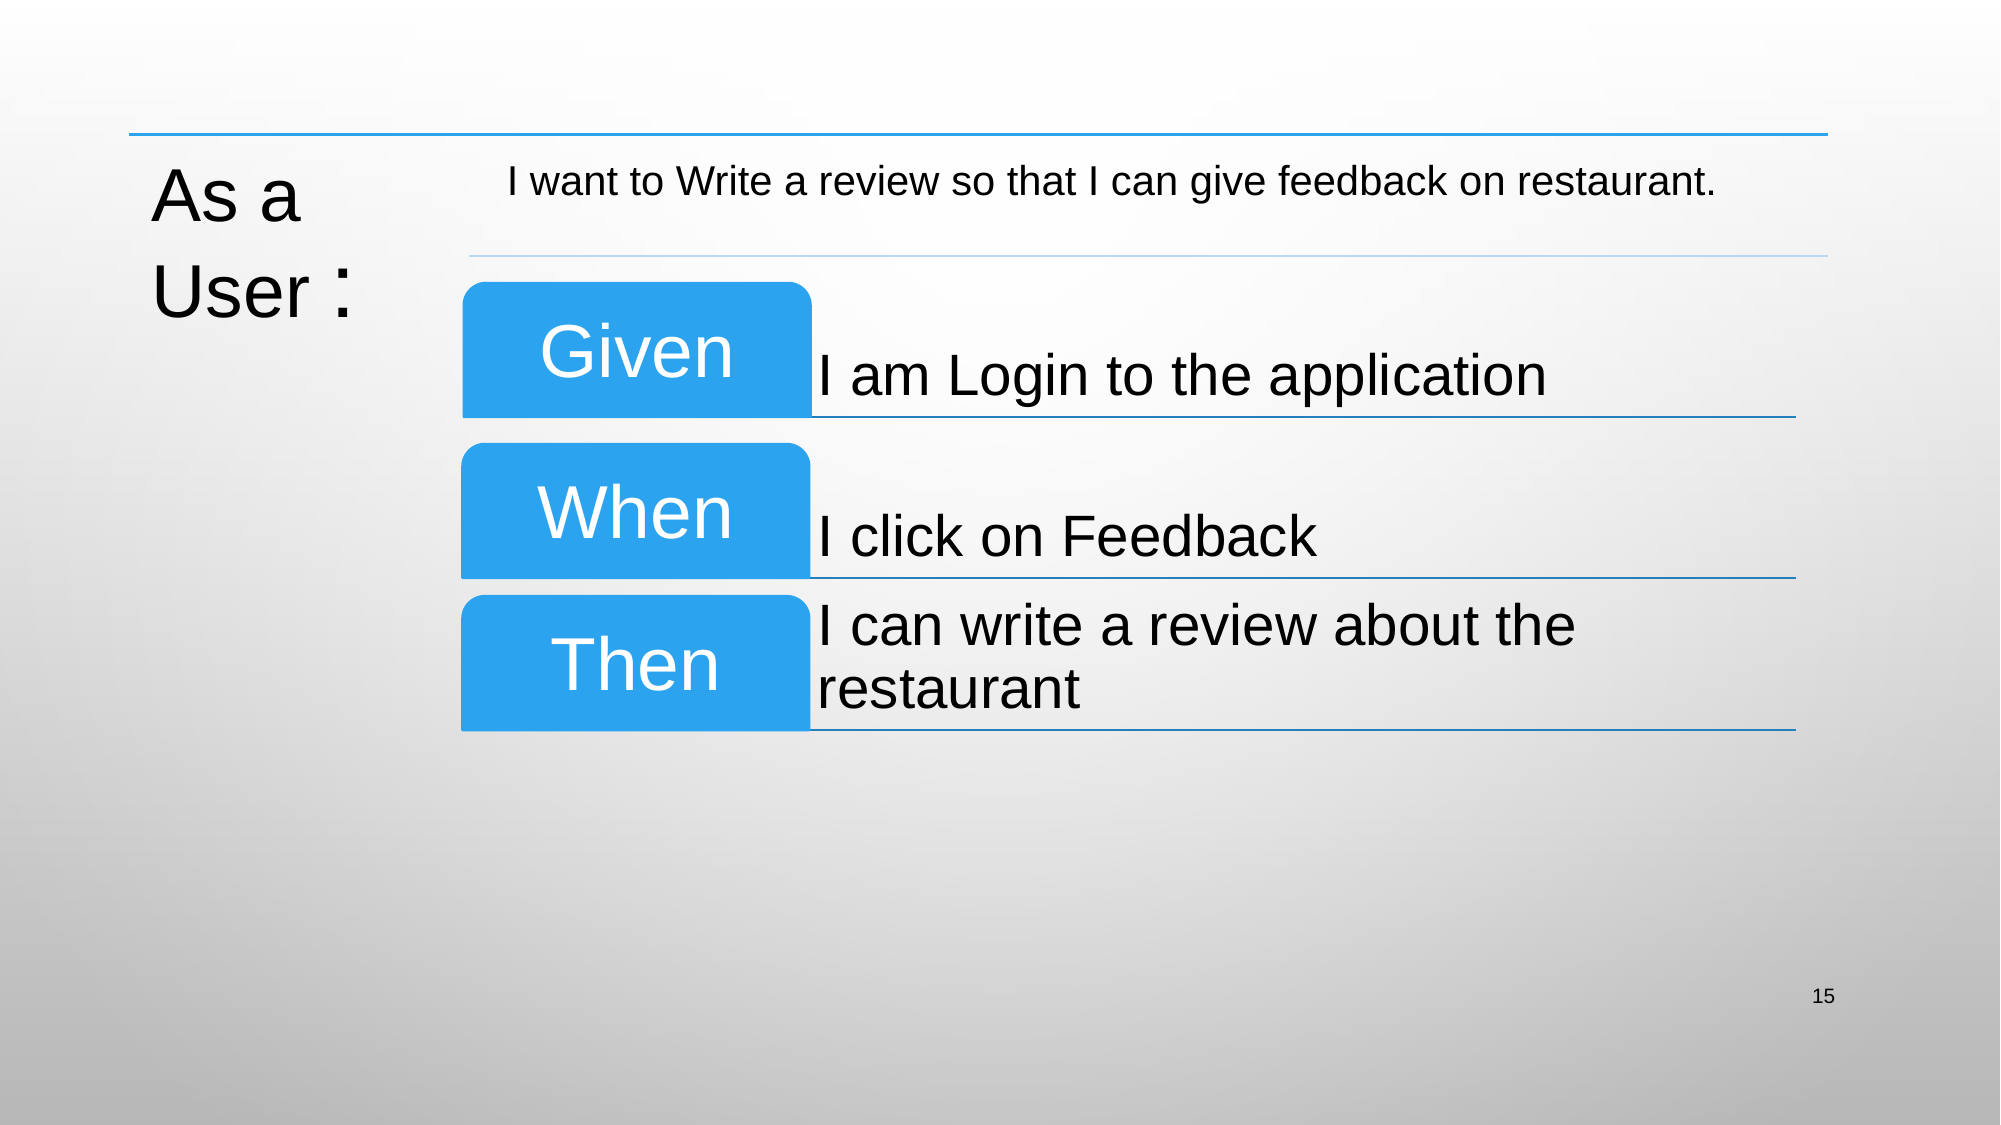

As a User :

I want to Write a review so that I can give feedback on restaurant.

I am Login to the application
Given

I click on Feedback
When

I can write a review about the restaurant
Then

15